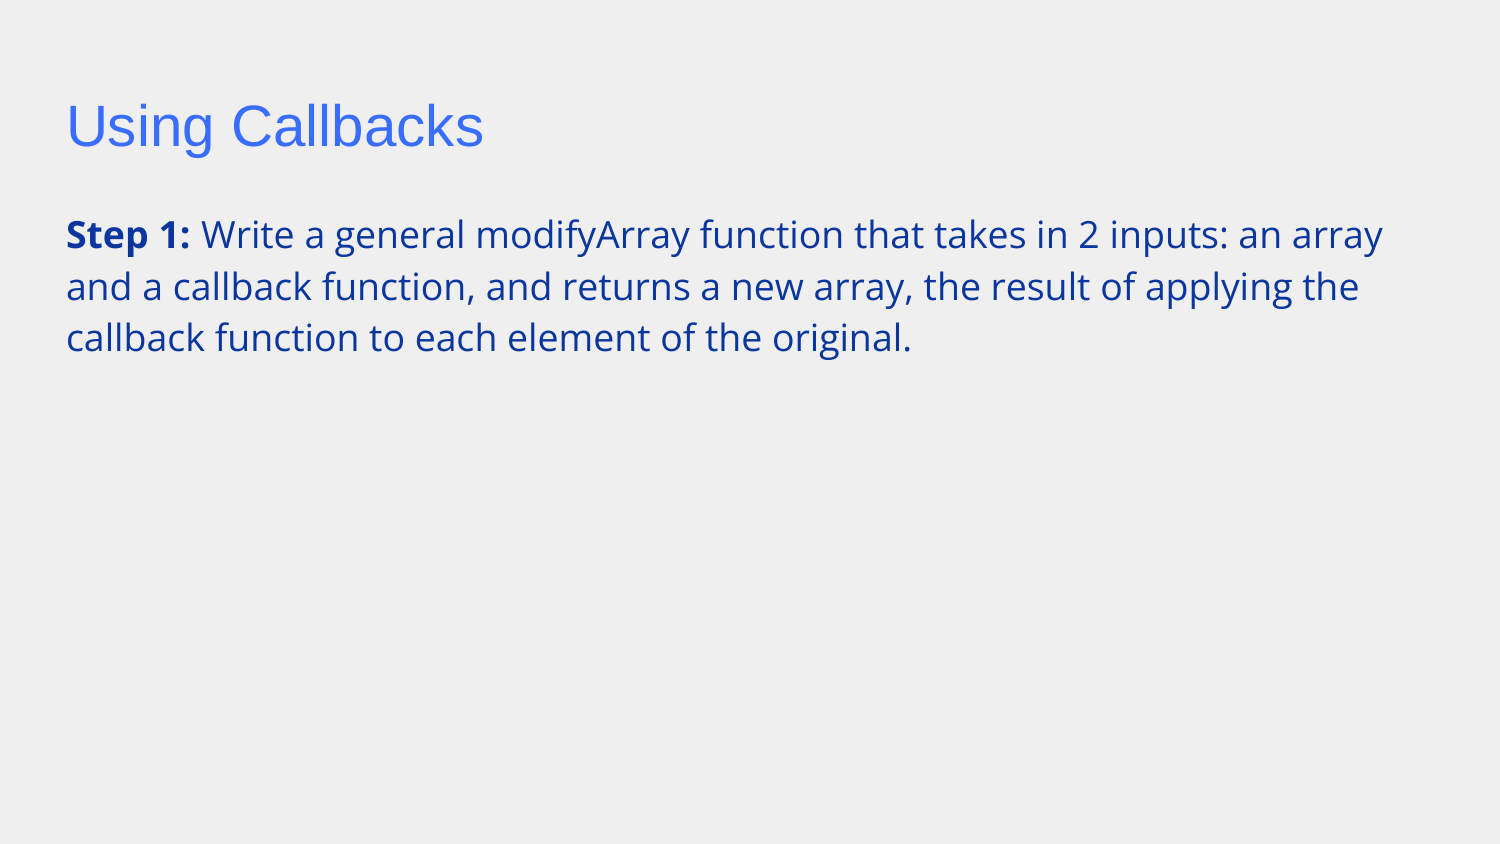

# Using Callbacks
Step 1: Write a general modifyArray function that takes in 2 inputs: an array and a callback function, and returns a new array, the result of applying the callback function to each element of the original.